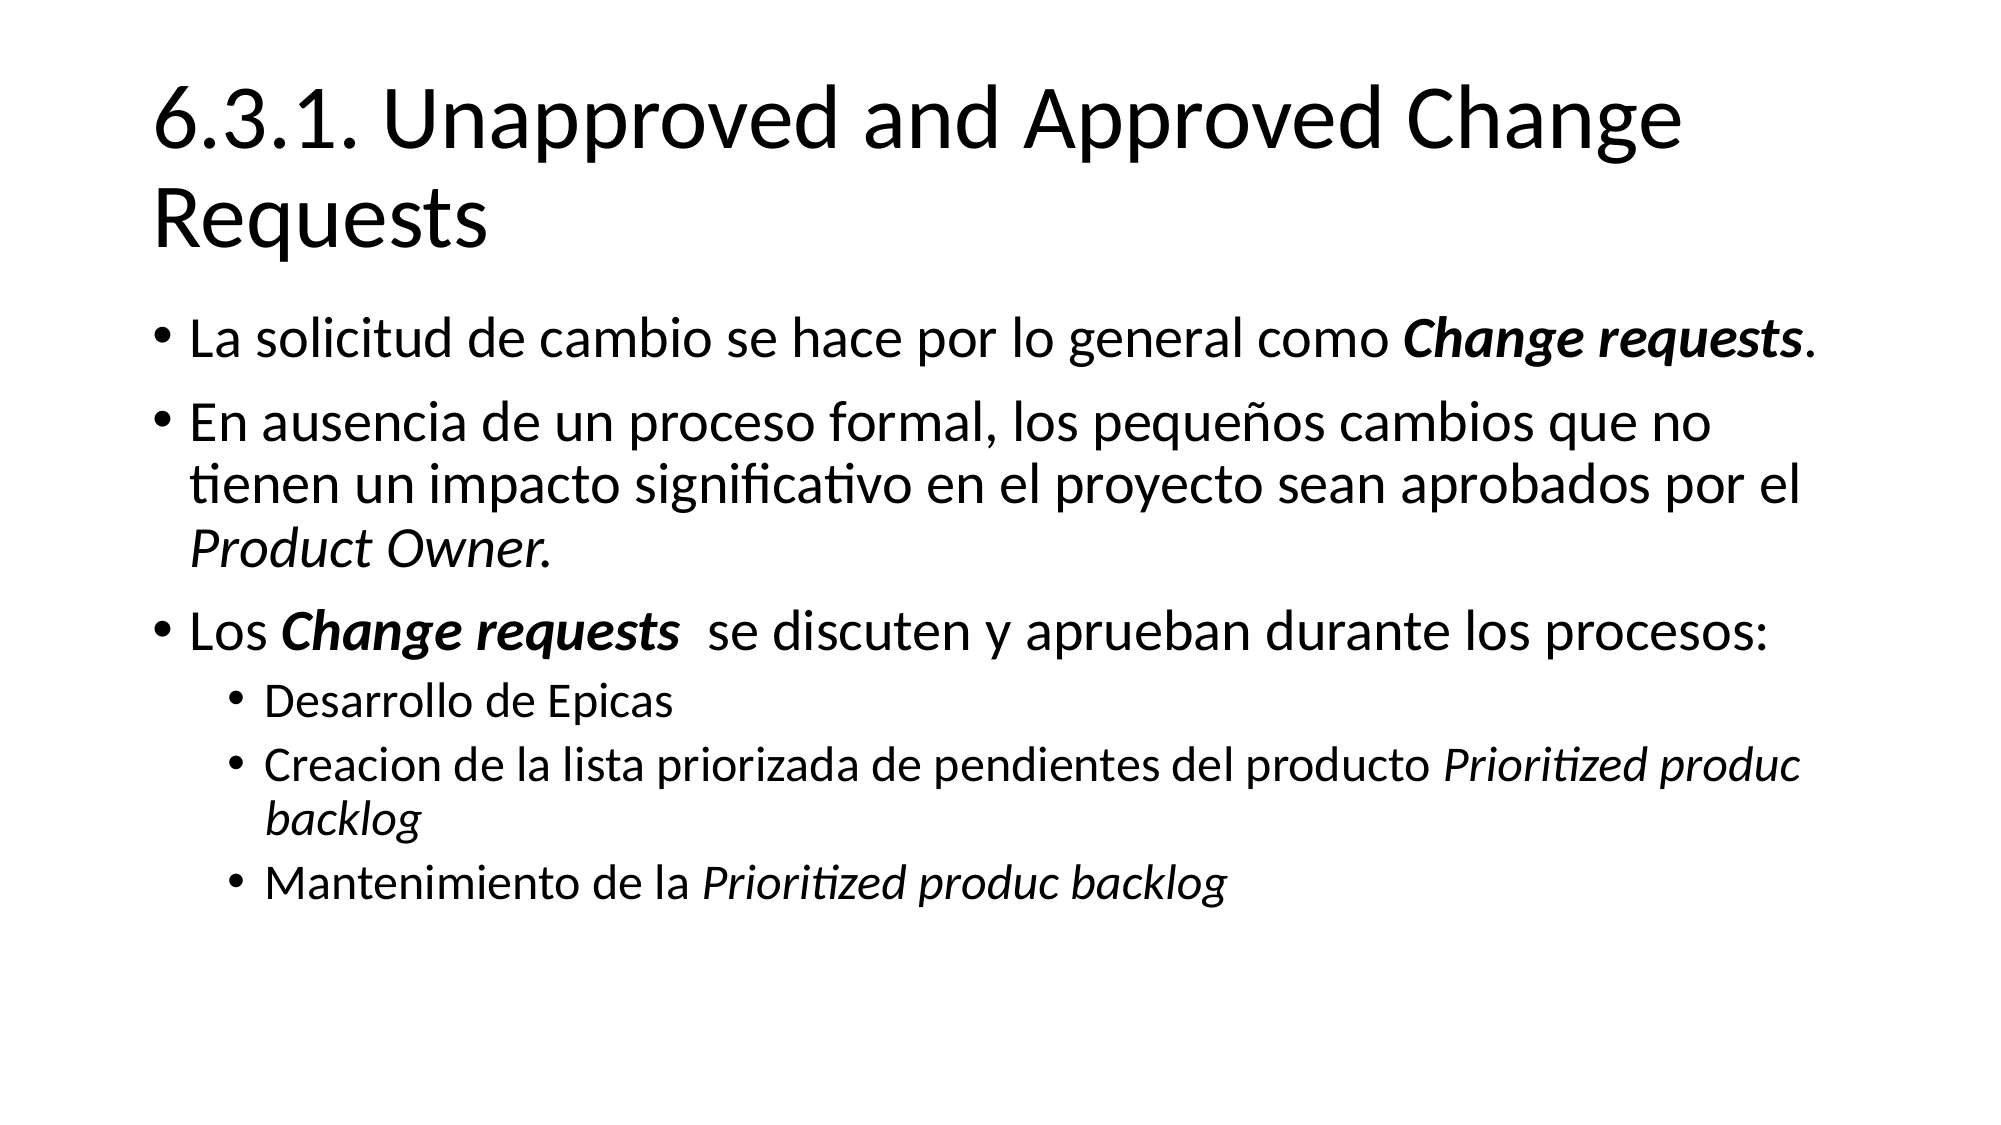

# 6.3.1. Unapproved and Approved Change Requests
La solicitud de cambio se hace por lo general como Change requests.
En ausencia de un proceso formal, los pequeños cambios que no tienen un impacto significativo en el proyecto sean aprobados por el Product Owner.
Los Change requests  se discuten y aprueban durante los procesos:
Desarrollo de Epicas
Creacion de la lista priorizada de pendientes del producto Prioritized produc backlog
Mantenimiento de la Prioritized produc backlog